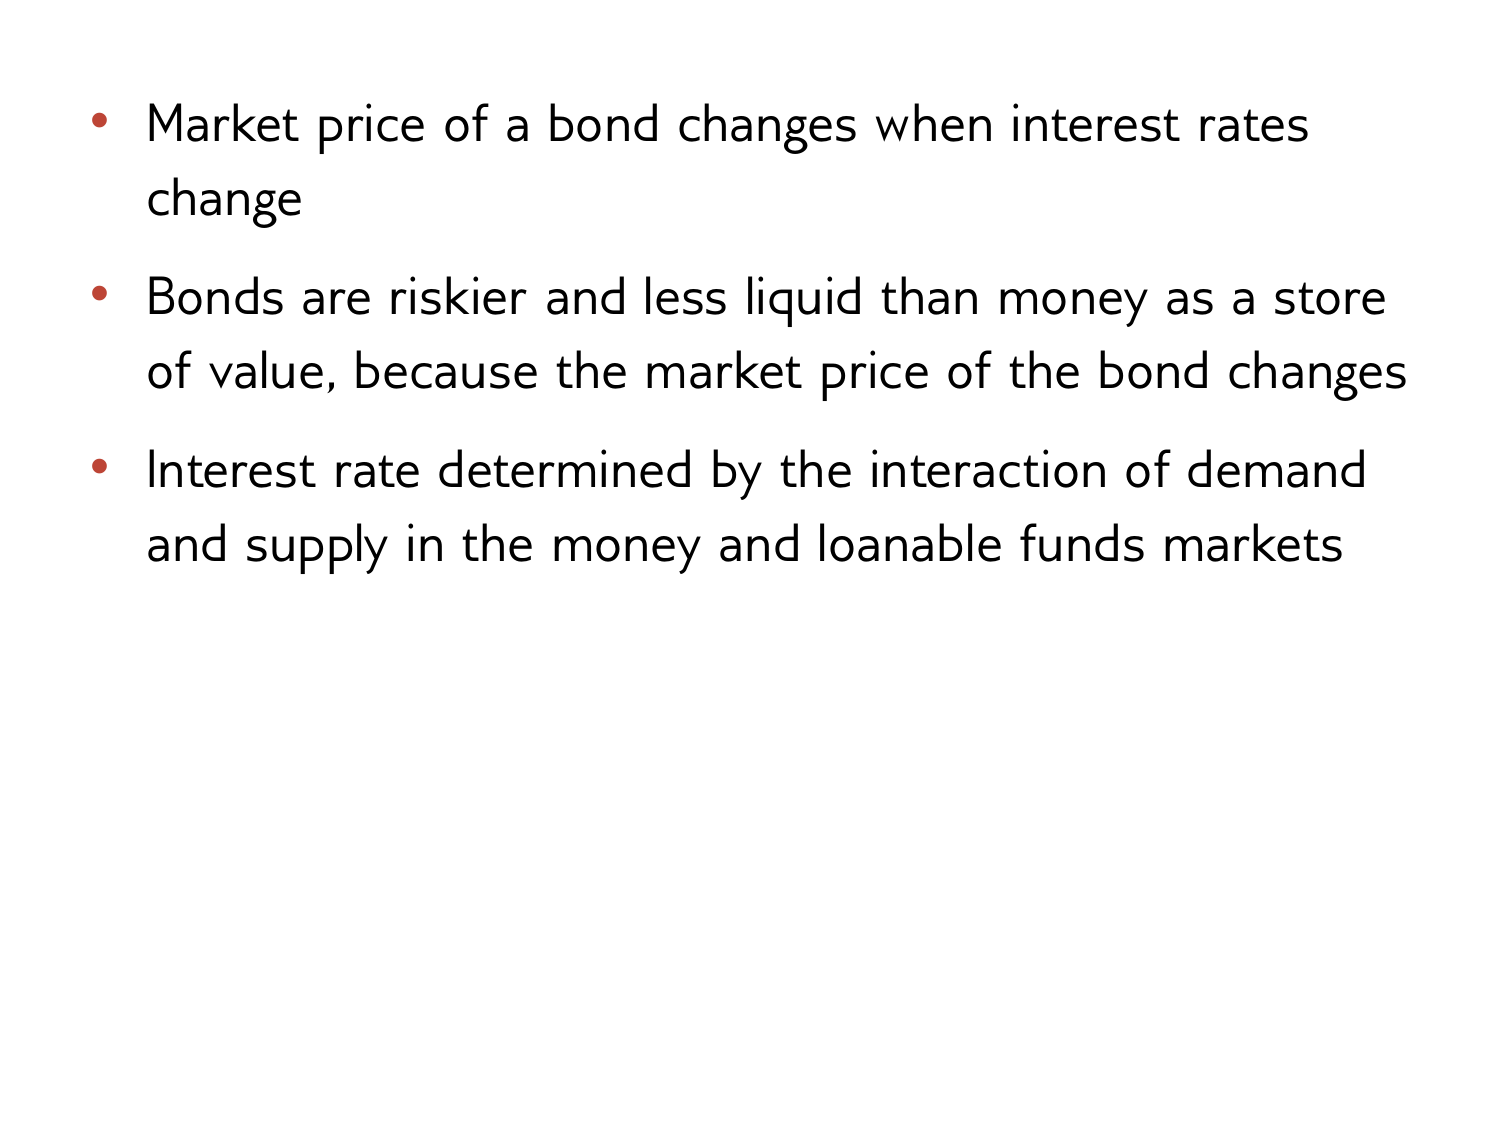

Market price of a bond changes when interest rates change
Bonds are riskier and less liquid than money as a store
of value, because the market price of the bond changes
Interest rate determined by the interaction of demand
and supply in the money and loanable funds markets